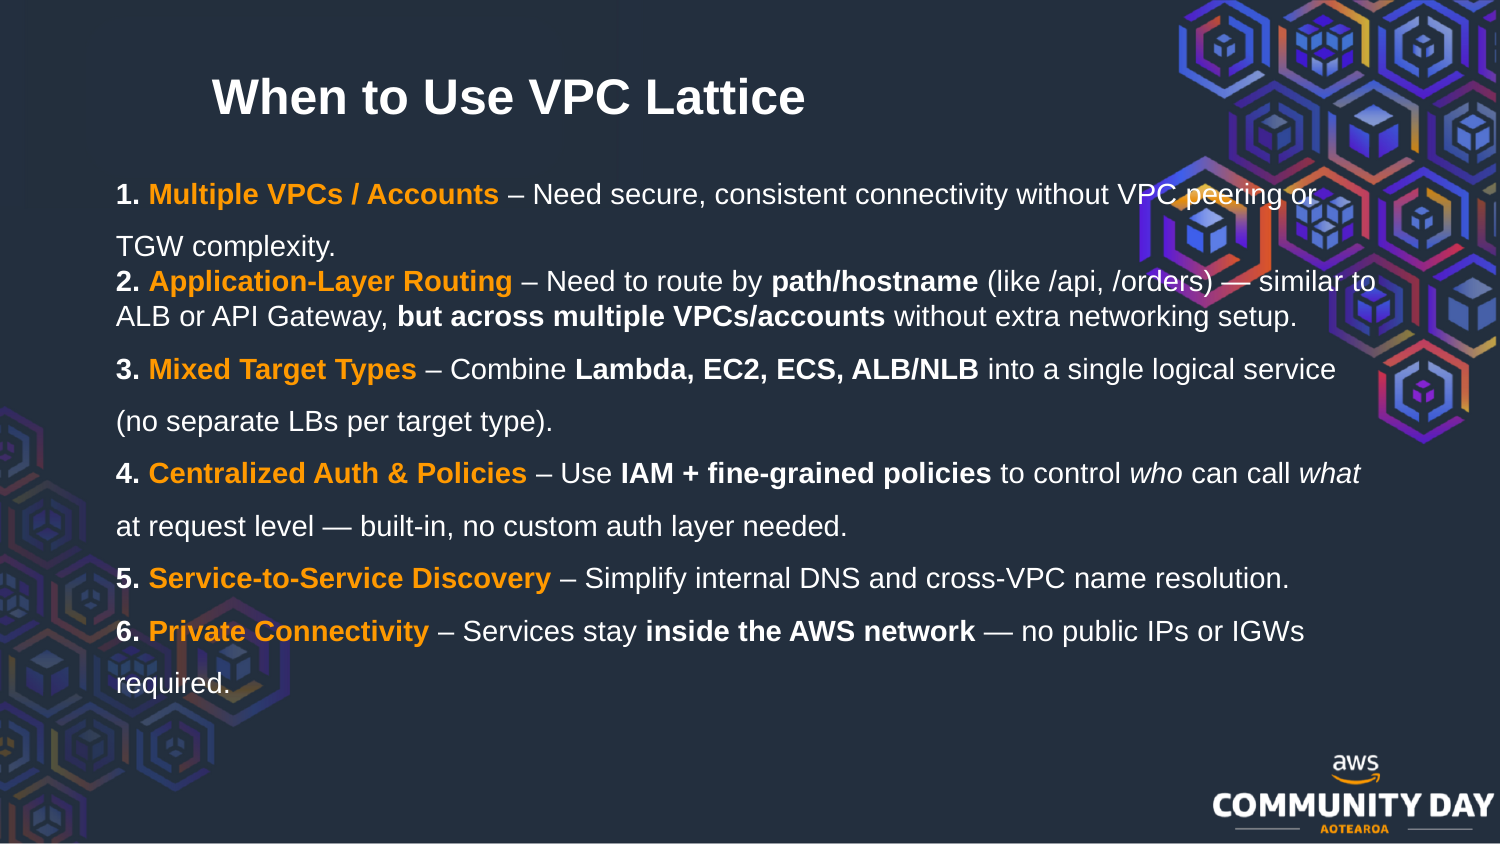

When to Use VPC Lattice
1. Multiple VPCs / Accounts – Need secure, consistent connectivity without VPC peering or TGW complexity.
2. Application-Layer Routing – Need to route by path/hostname (like /api, /orders) — similar to ALB or API Gateway, but across multiple VPCs/accounts without extra networking setup.
3. Mixed Target Types – Combine Lambda, EC2, ECS, ALB/NLB into a single logical service (no separate LBs per target type).
4. Centralized Auth & Policies – Use IAM + fine-grained policies to control who can call what at request level — built-in, no custom auth layer needed.
5. Service-to-Service Discovery – Simplify internal DNS and cross-VPC name resolution.
6. Private Connectivity – Services stay inside the AWS network — no public IPs or IGWs required.